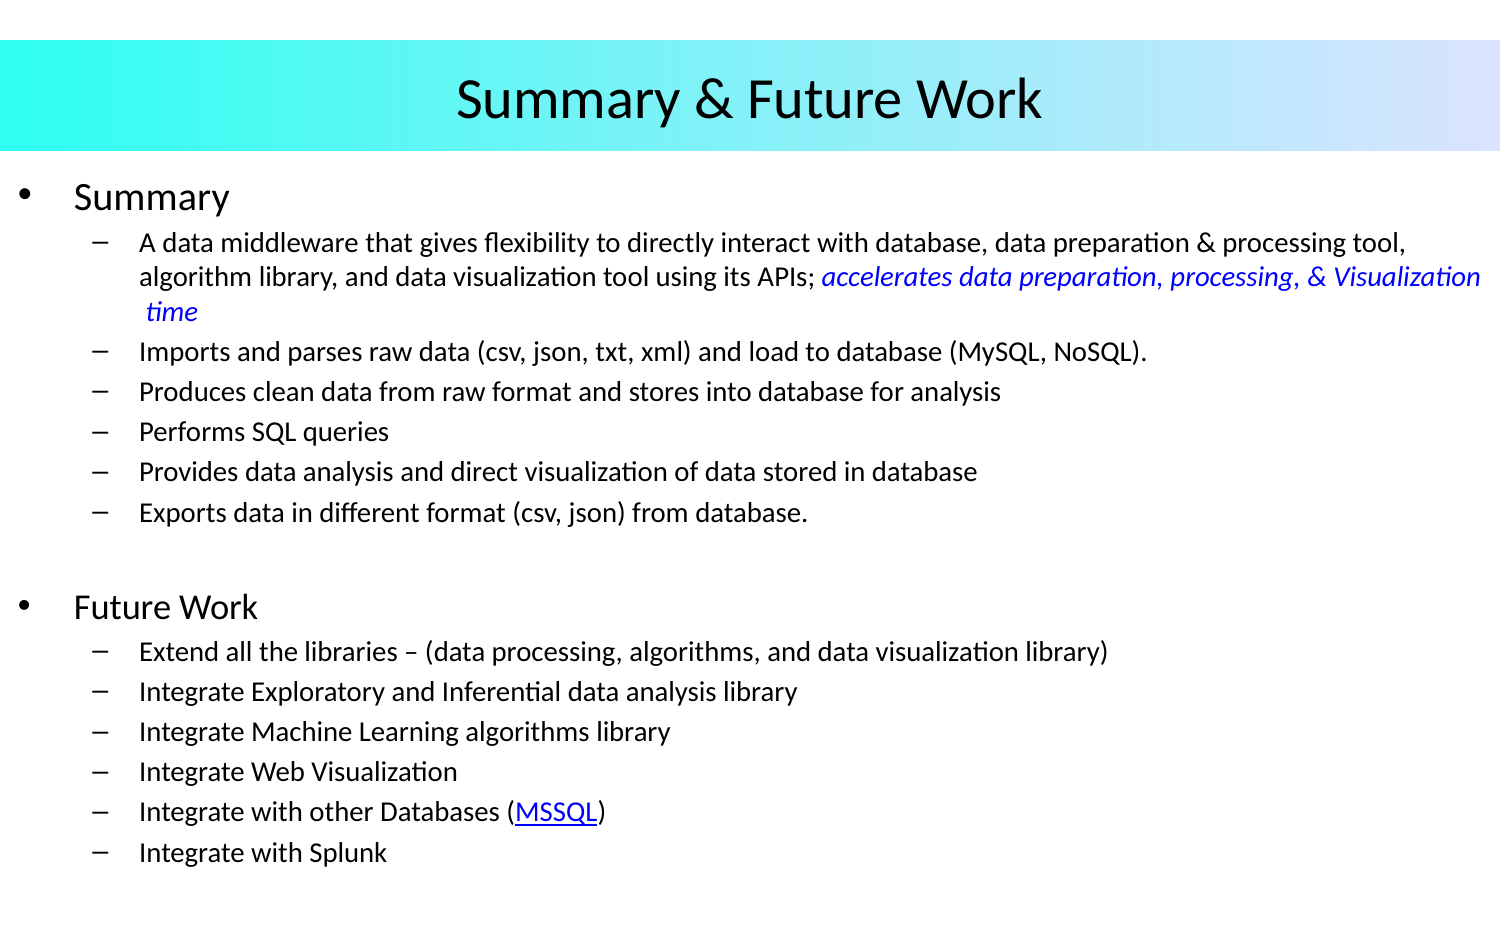

Summary & Future Work
# Summary
A data middleware that gives flexibility to directly interact with database, data preparation & processing tool, algorithm library, and data visualization tool using its APIs; accelerates data preparation, processing, & Visualization  time
Imports and parses raw data (csv, json, txt, xml) and load to database (MySQL, NoSQL).
Produces clean data from raw format and stores into database for analysis
Performs SQL queries
Provides data analysis and direct visualization of data stored in database
Exports data in different format (csv, json) from database.

Future Work
Extend all the libraries – (data processing, algorithms, and data visualization library)
Integrate Exploratory and Inferential data analysis library
Integrate Machine Learning algorithms library
Integrate Web Visualization
Integrate with other Databases (MSSQL)
Integrate with Splunk